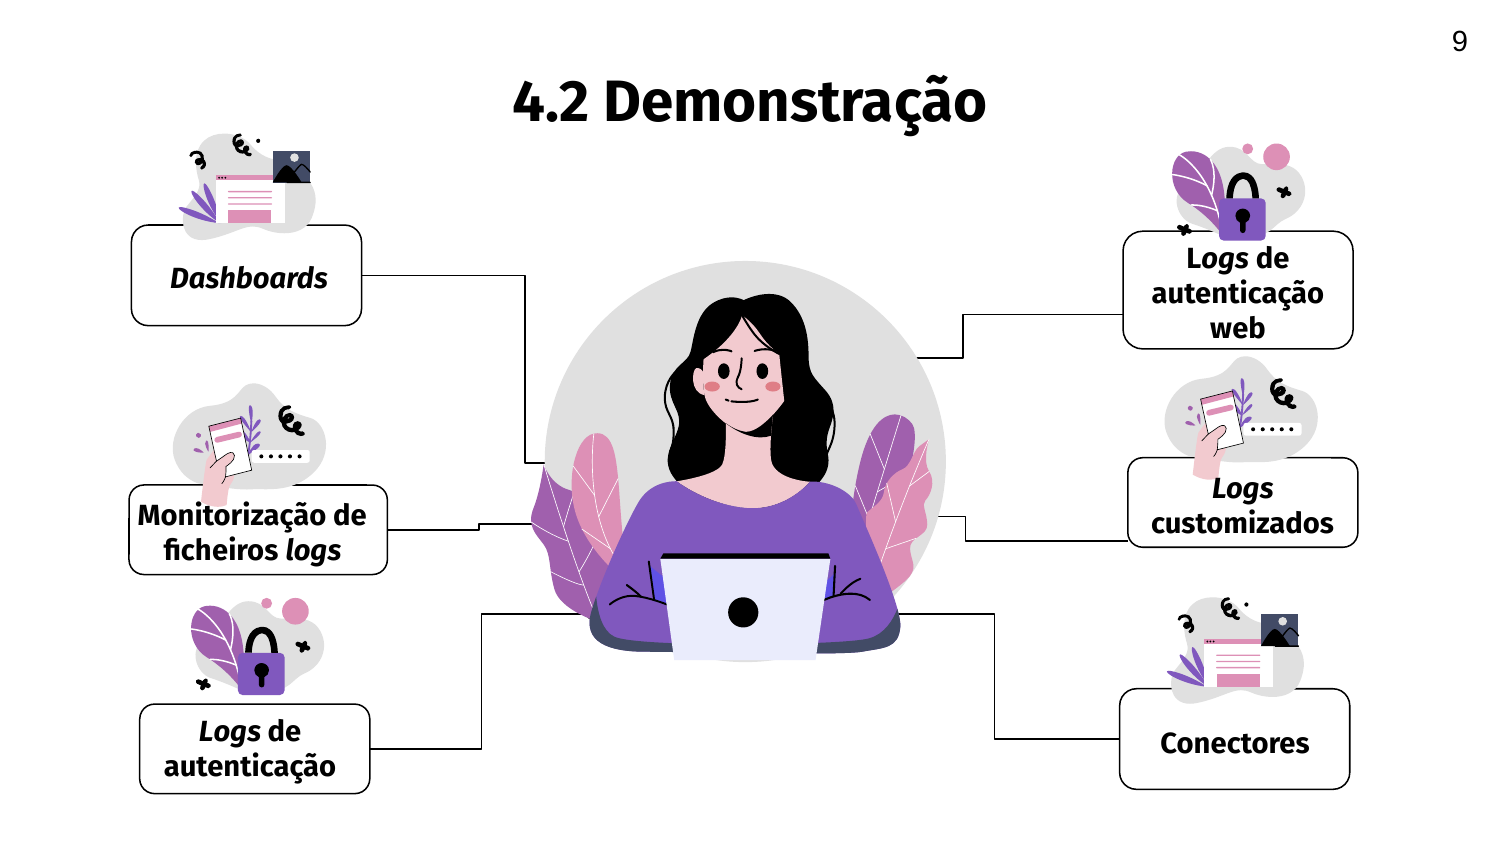

9
# 4.2 Demonstração

Logs de autenticação web

Dashboards

Logs customizados
Monitorização de ficheiros logs

Logs de autenticação
Conectores